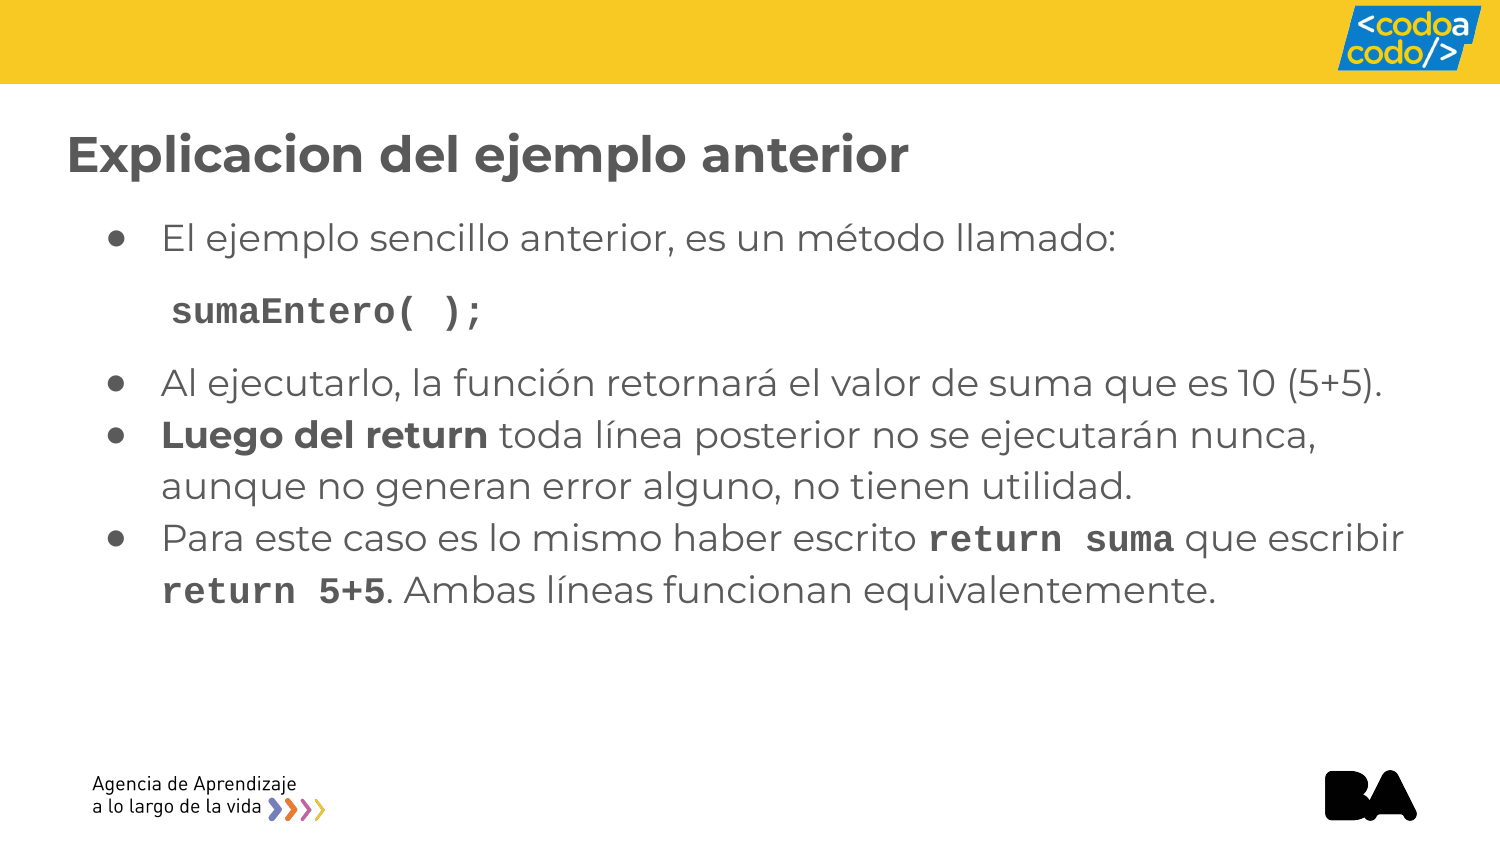

# Explicacion del ejemplo anterior
El ejemplo sencillo anterior, es un método llamado:
 sumaEntero( );
Al ejecutarlo, la función retornará el valor de suma que es 10 (5+5).
Luego del return toda línea posterior no se ejecutarán nunca, aunque no generan error alguno, no tienen utilidad.
Para este caso es lo mismo haber escrito return suma que escribir return 5+5. Ambas líneas funcionan equivalentemente.